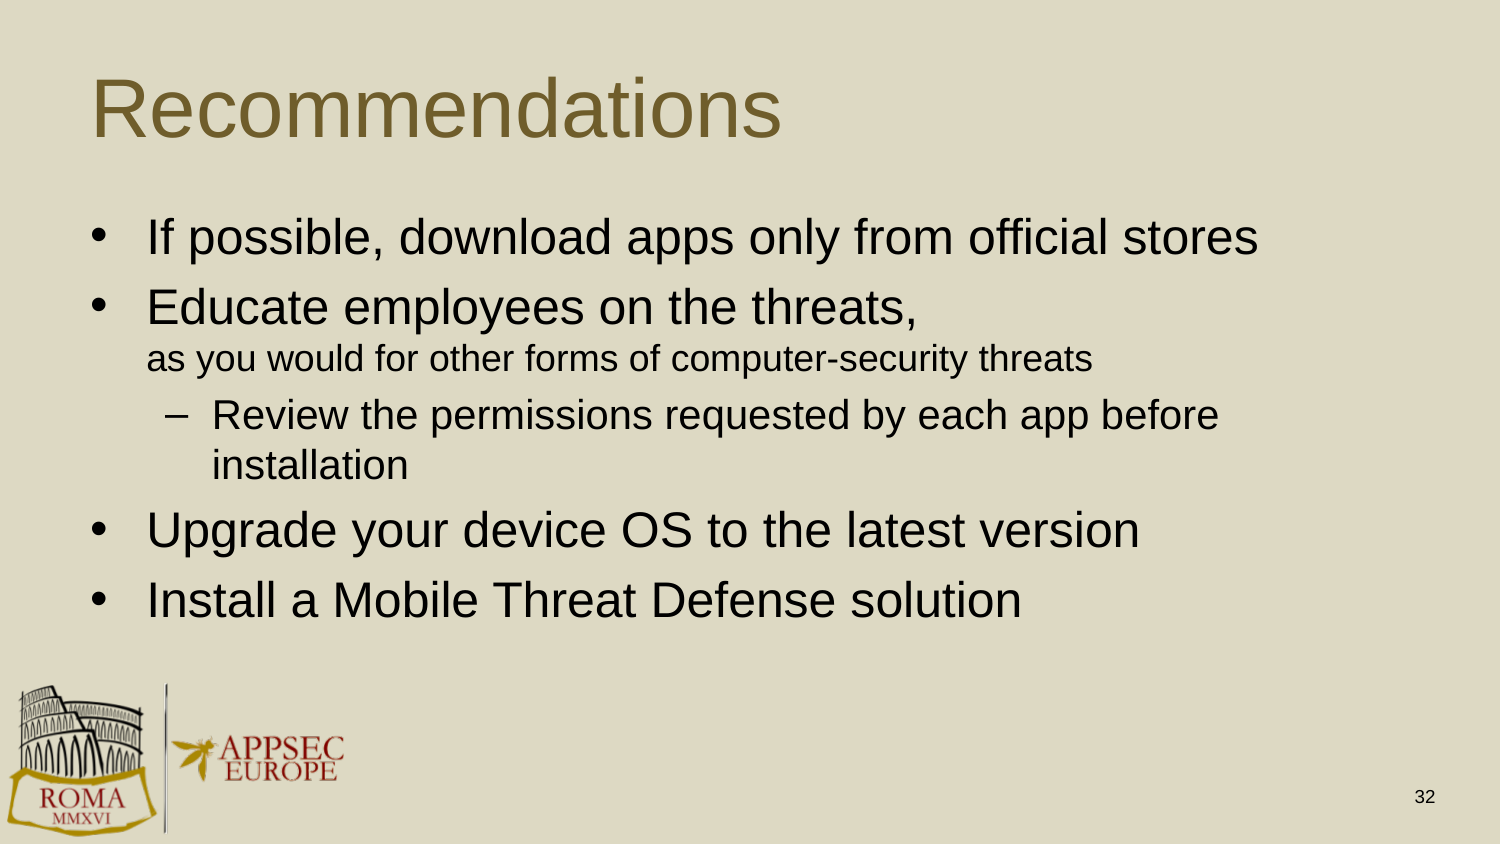

# Recommendations
If possible, download apps only from official stores
Educate employees on the threats,
as you would for other forms of computer-security threats
Review the permissions requested by each app before installation
Upgrade your device OS to the latest version
Install a Mobile Threat Defense solution
32